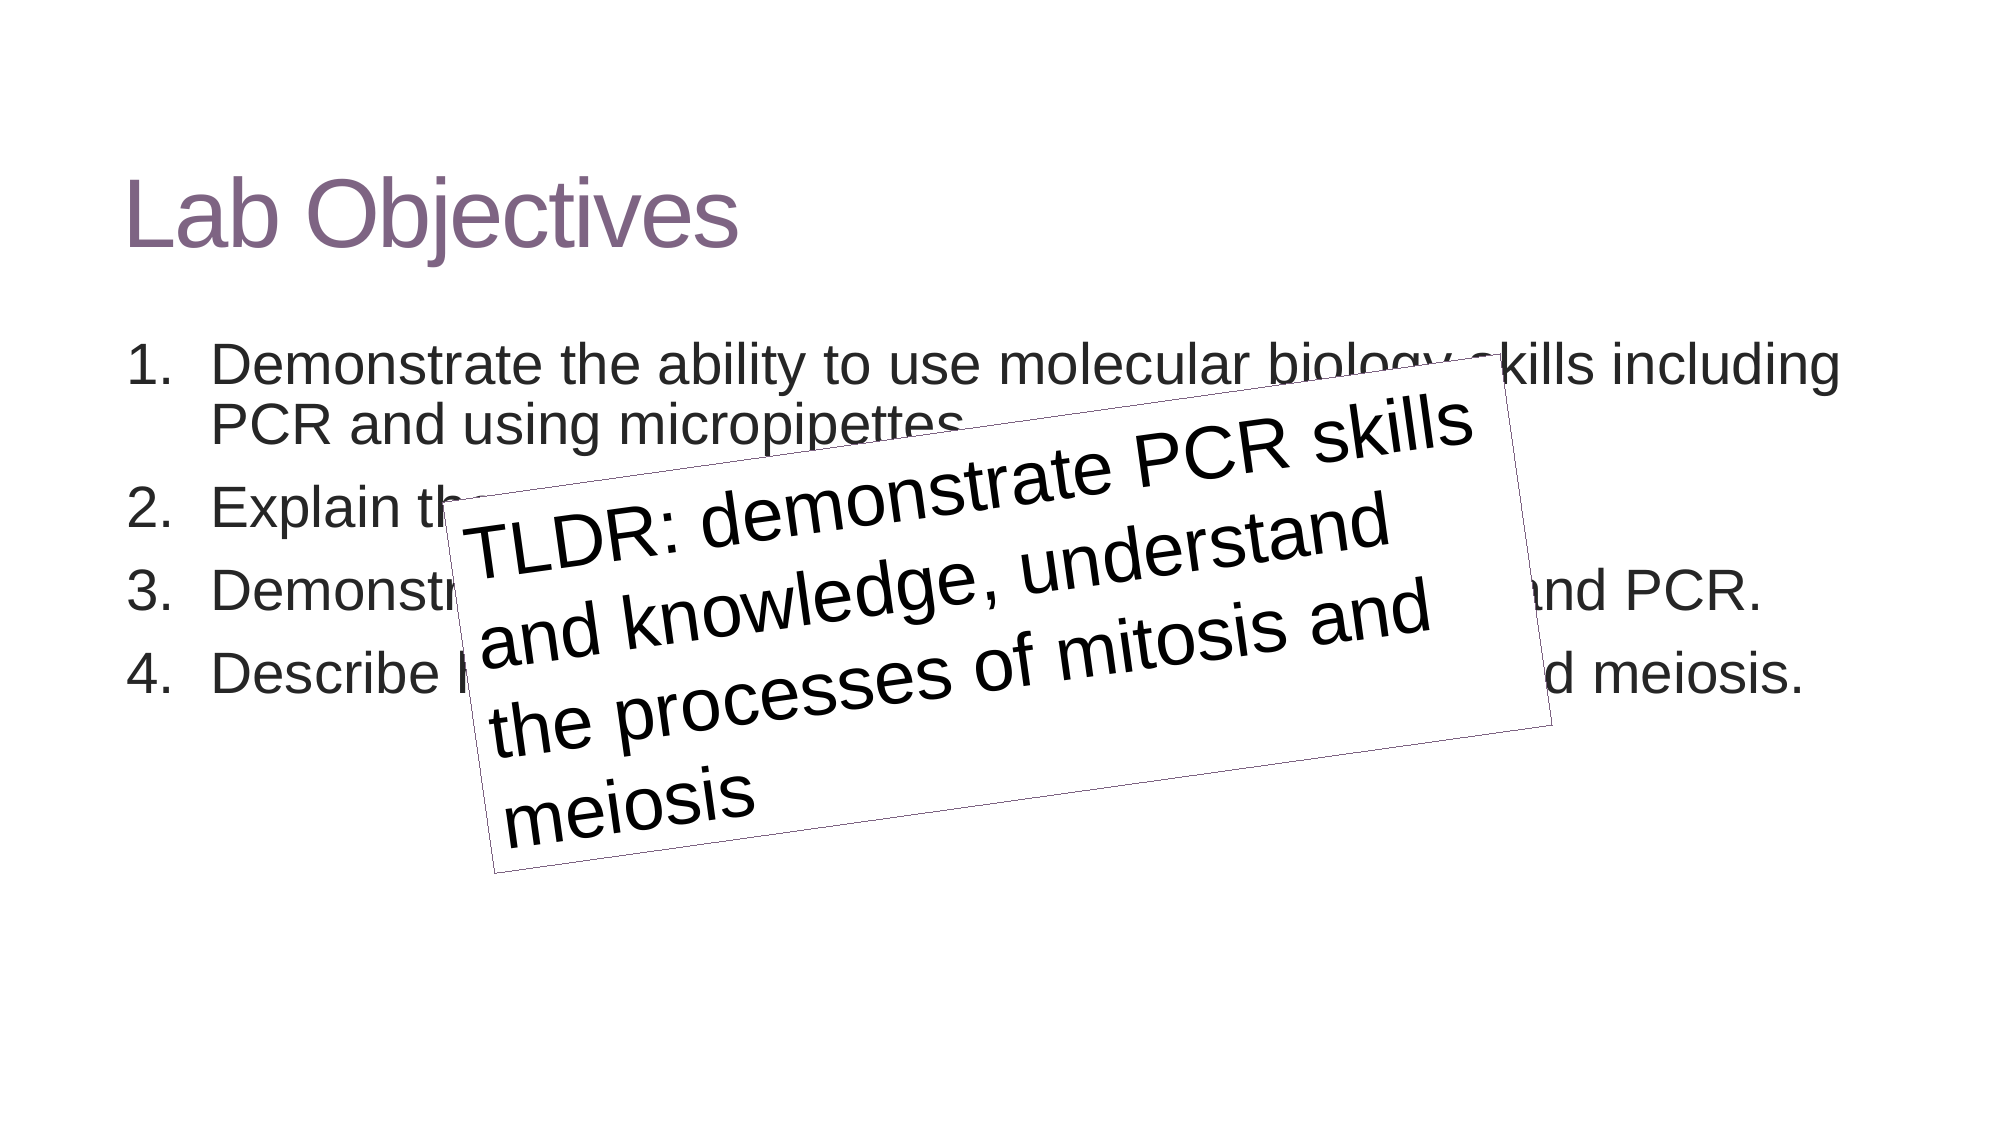

# Lab Objectives
Demonstrate the ability to use molecular biology skills including PCR and using micropipettes.
Explain the steps of PCR.
Demonstrate an understanding of DNA replication and PCR.
Describe how DNA is organized during cell cycle and meiosis.
TLDR: demonstrate PCR skills and knowledge, understand the processes of mitosis and meiosis